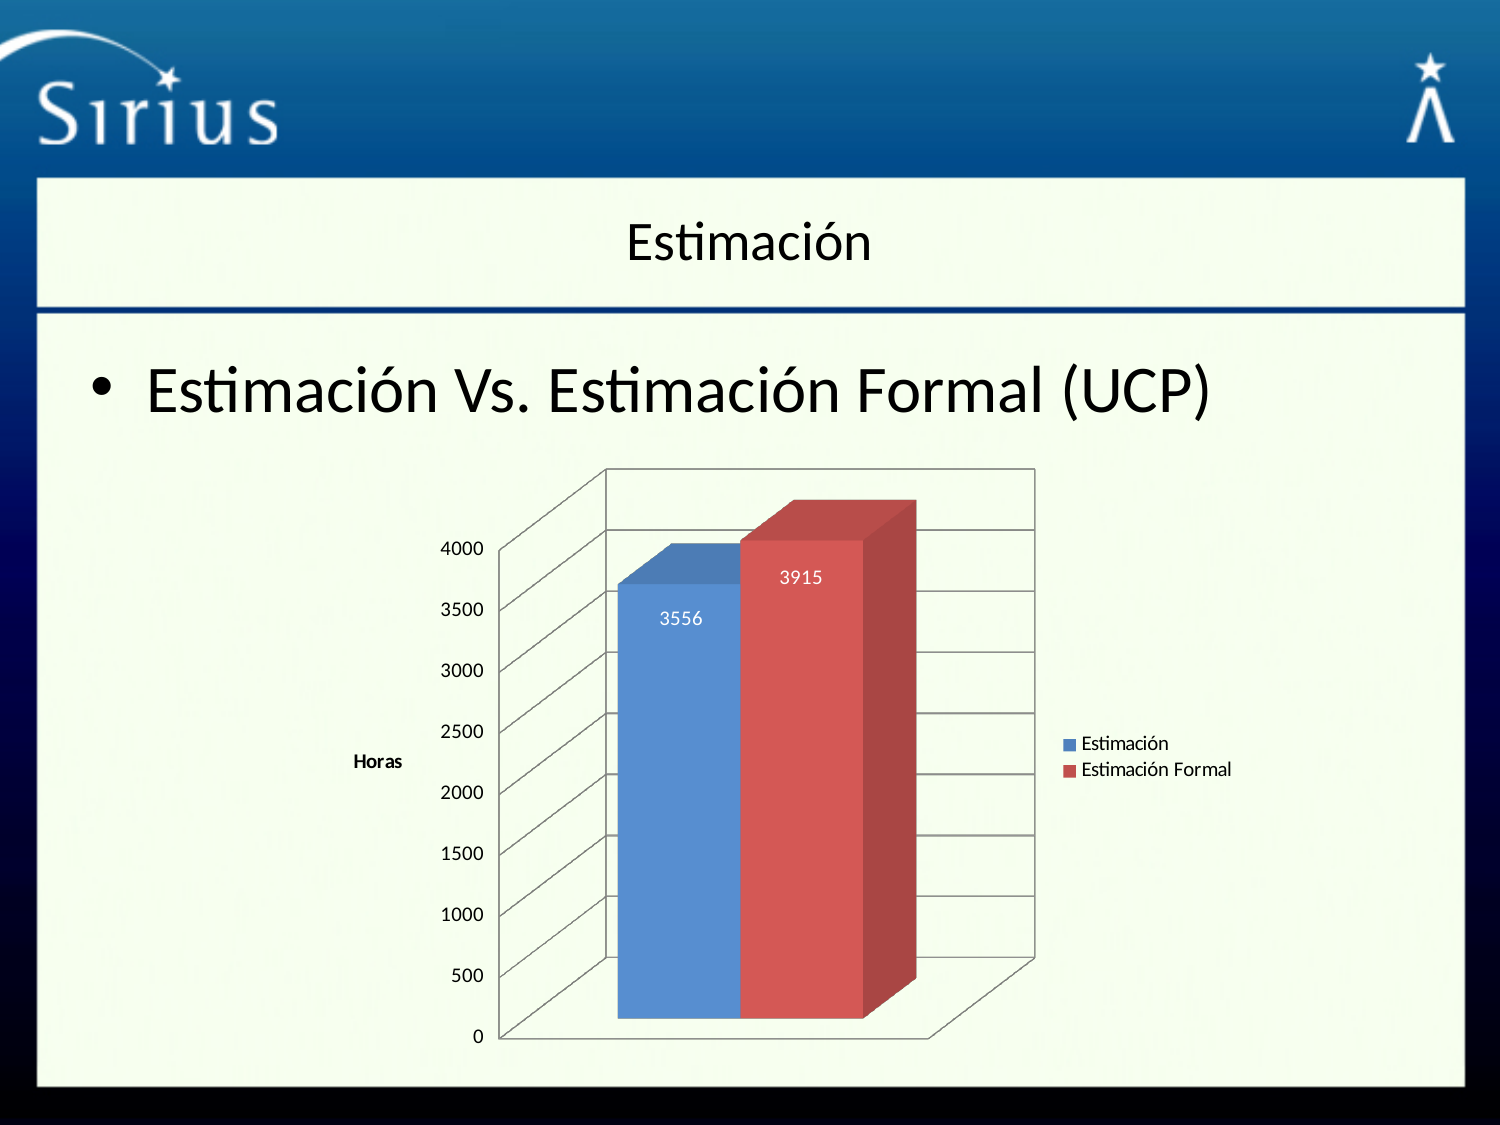

# Estimación
Estimación Vs. Estimación Formal (UCP)

[unsupported chart]